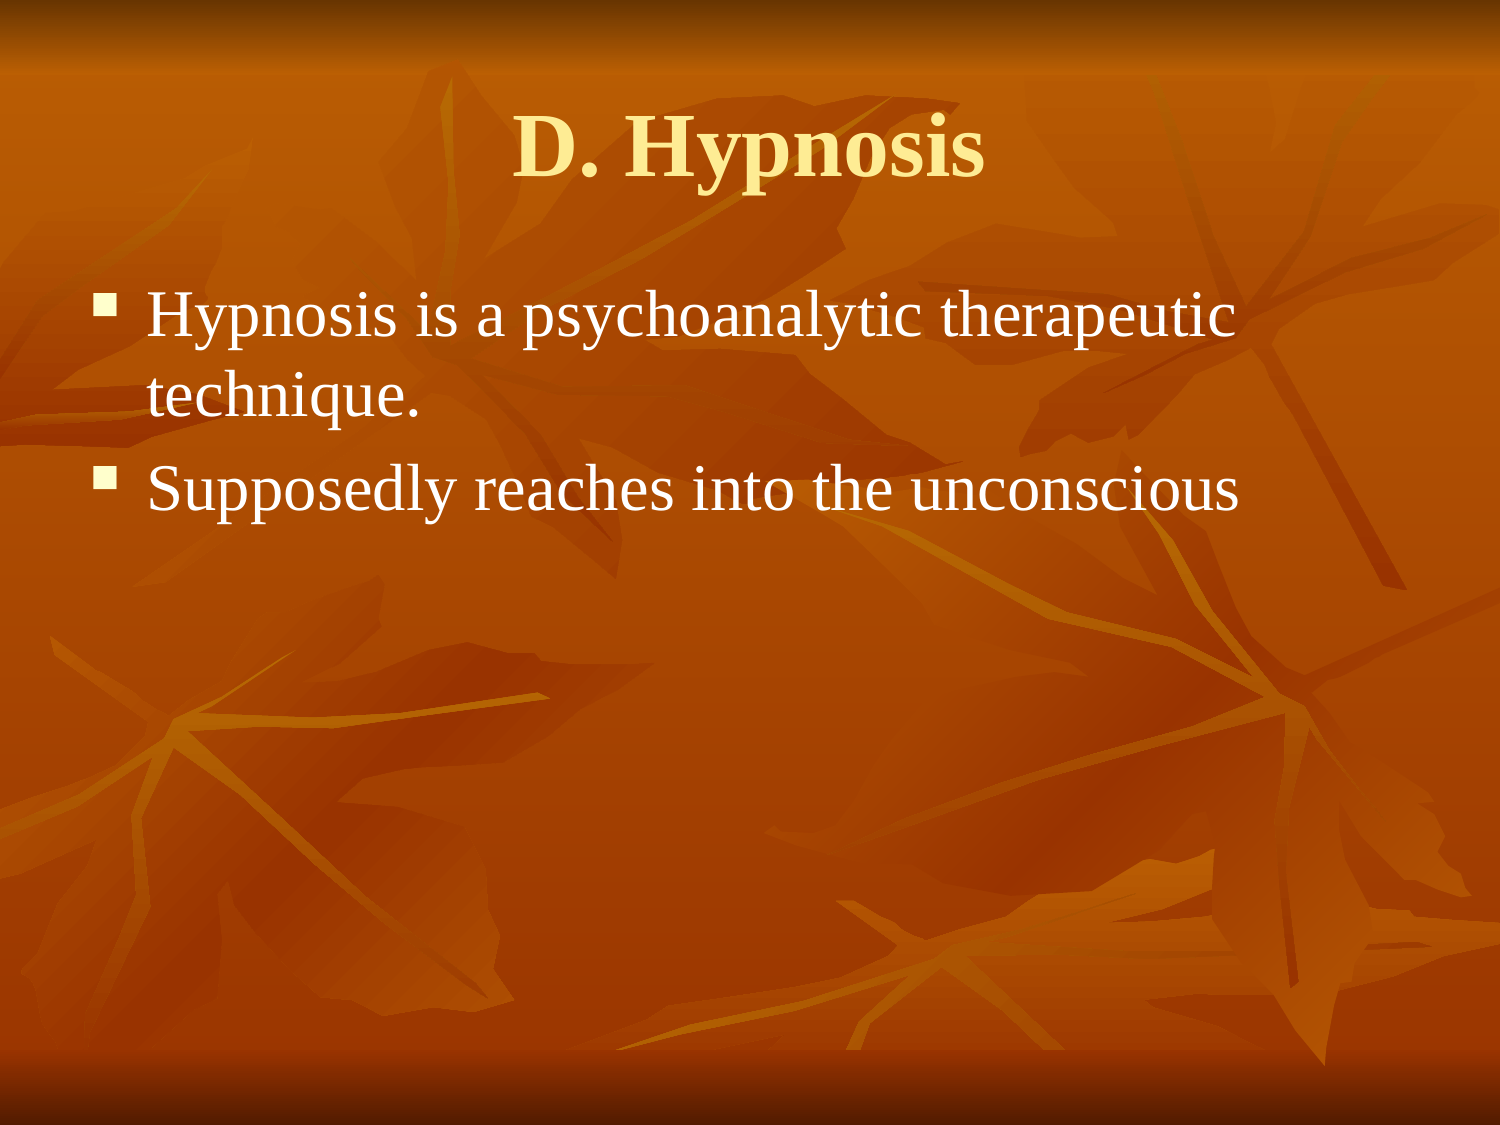

# D. Hypnosis
Hypnosis is a psychoanalytic therapeutic technique.
Supposedly reaches into the unconscious